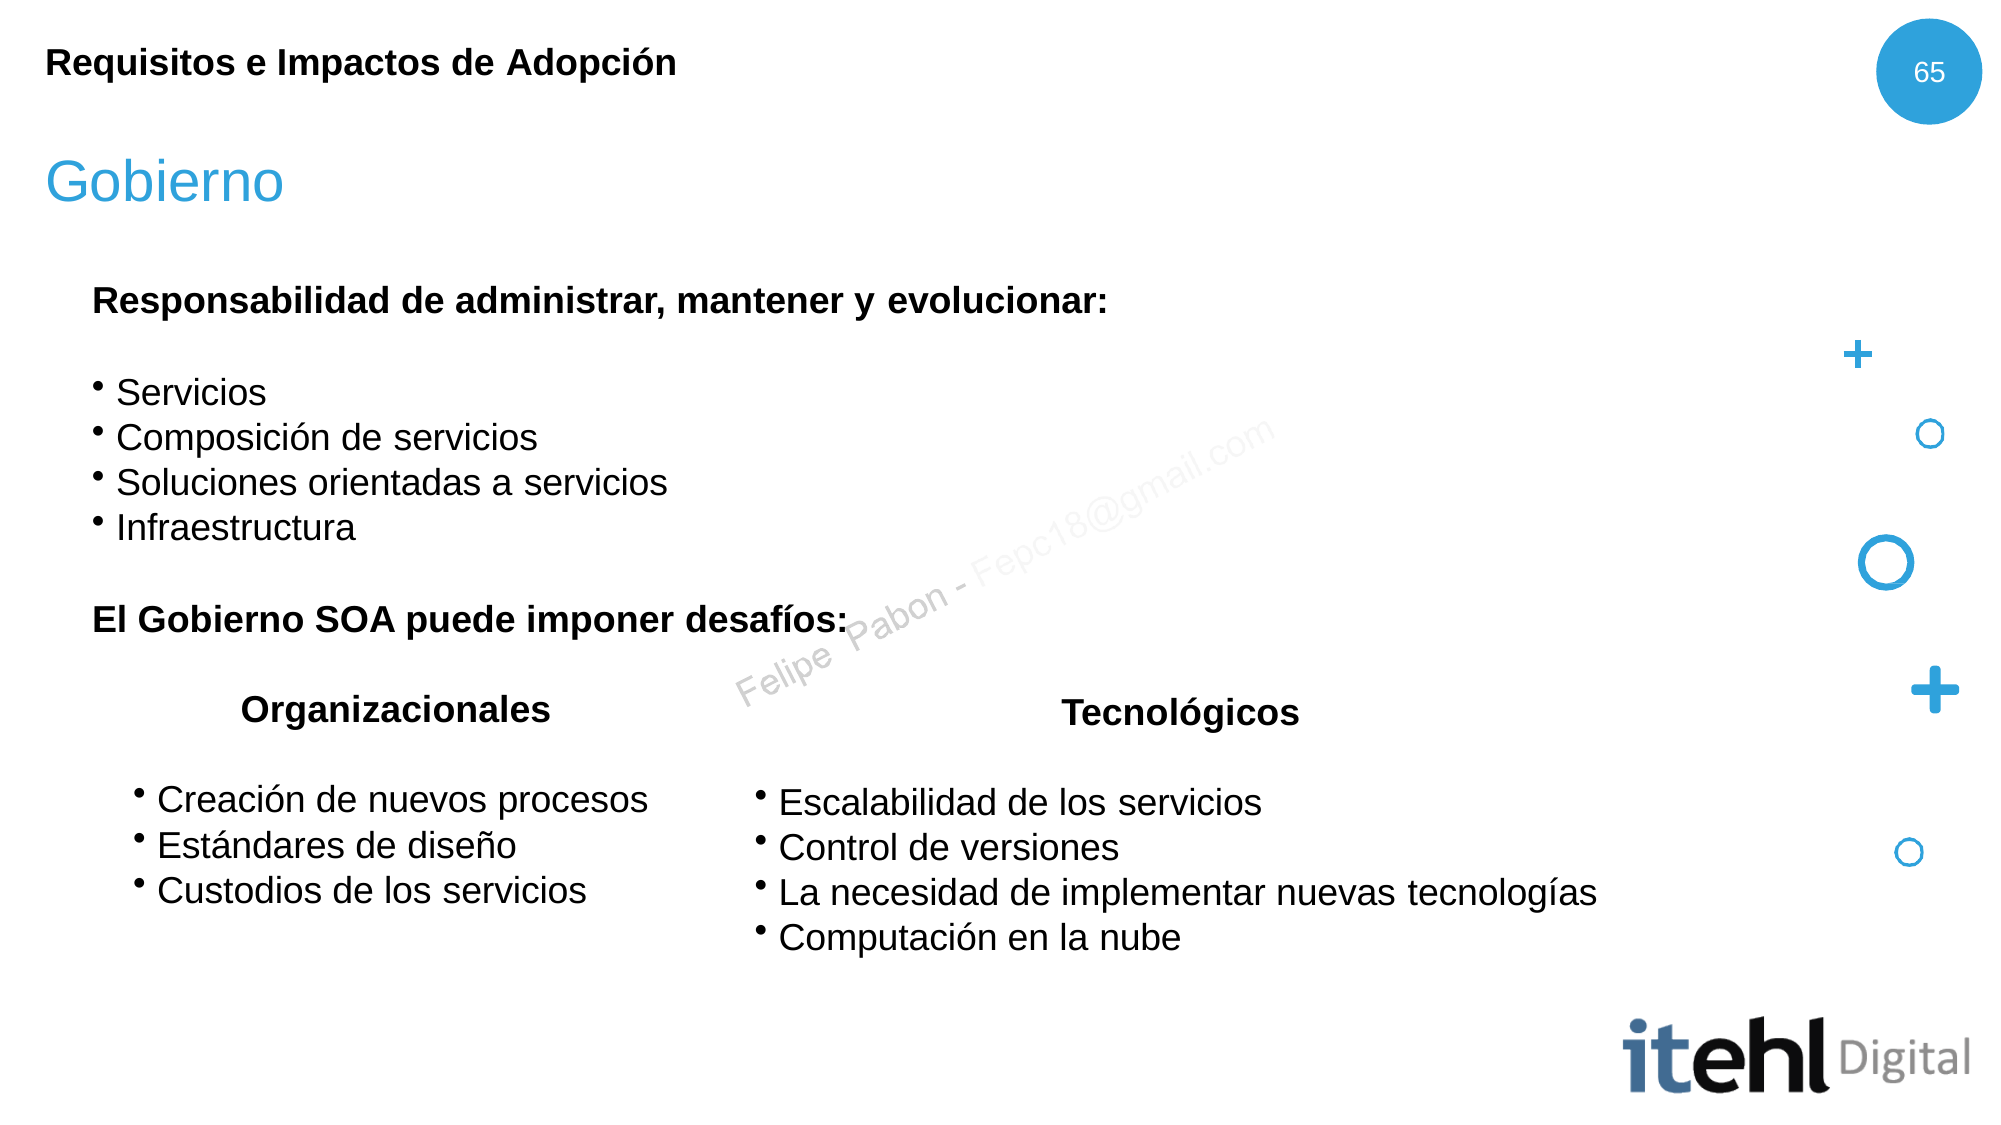

Requisitos e Impactos de Adopción
65
# Gobierno
Responsabilidad de administrar, mantener y evolucionar:

Servicios
Composición de servicios
Soluciones orientadas a servicios
Infraestructura

El Gobierno SOA puede imponer desafíos:

Organizacionales

Tecnológicos
Creación de nuevos procesos
Estándares de diseño
Custodios de los servicios
Escalabilidad de los servicios
Control de versiones
La necesidad de implementar nuevas tecnologías
Computación en la nube